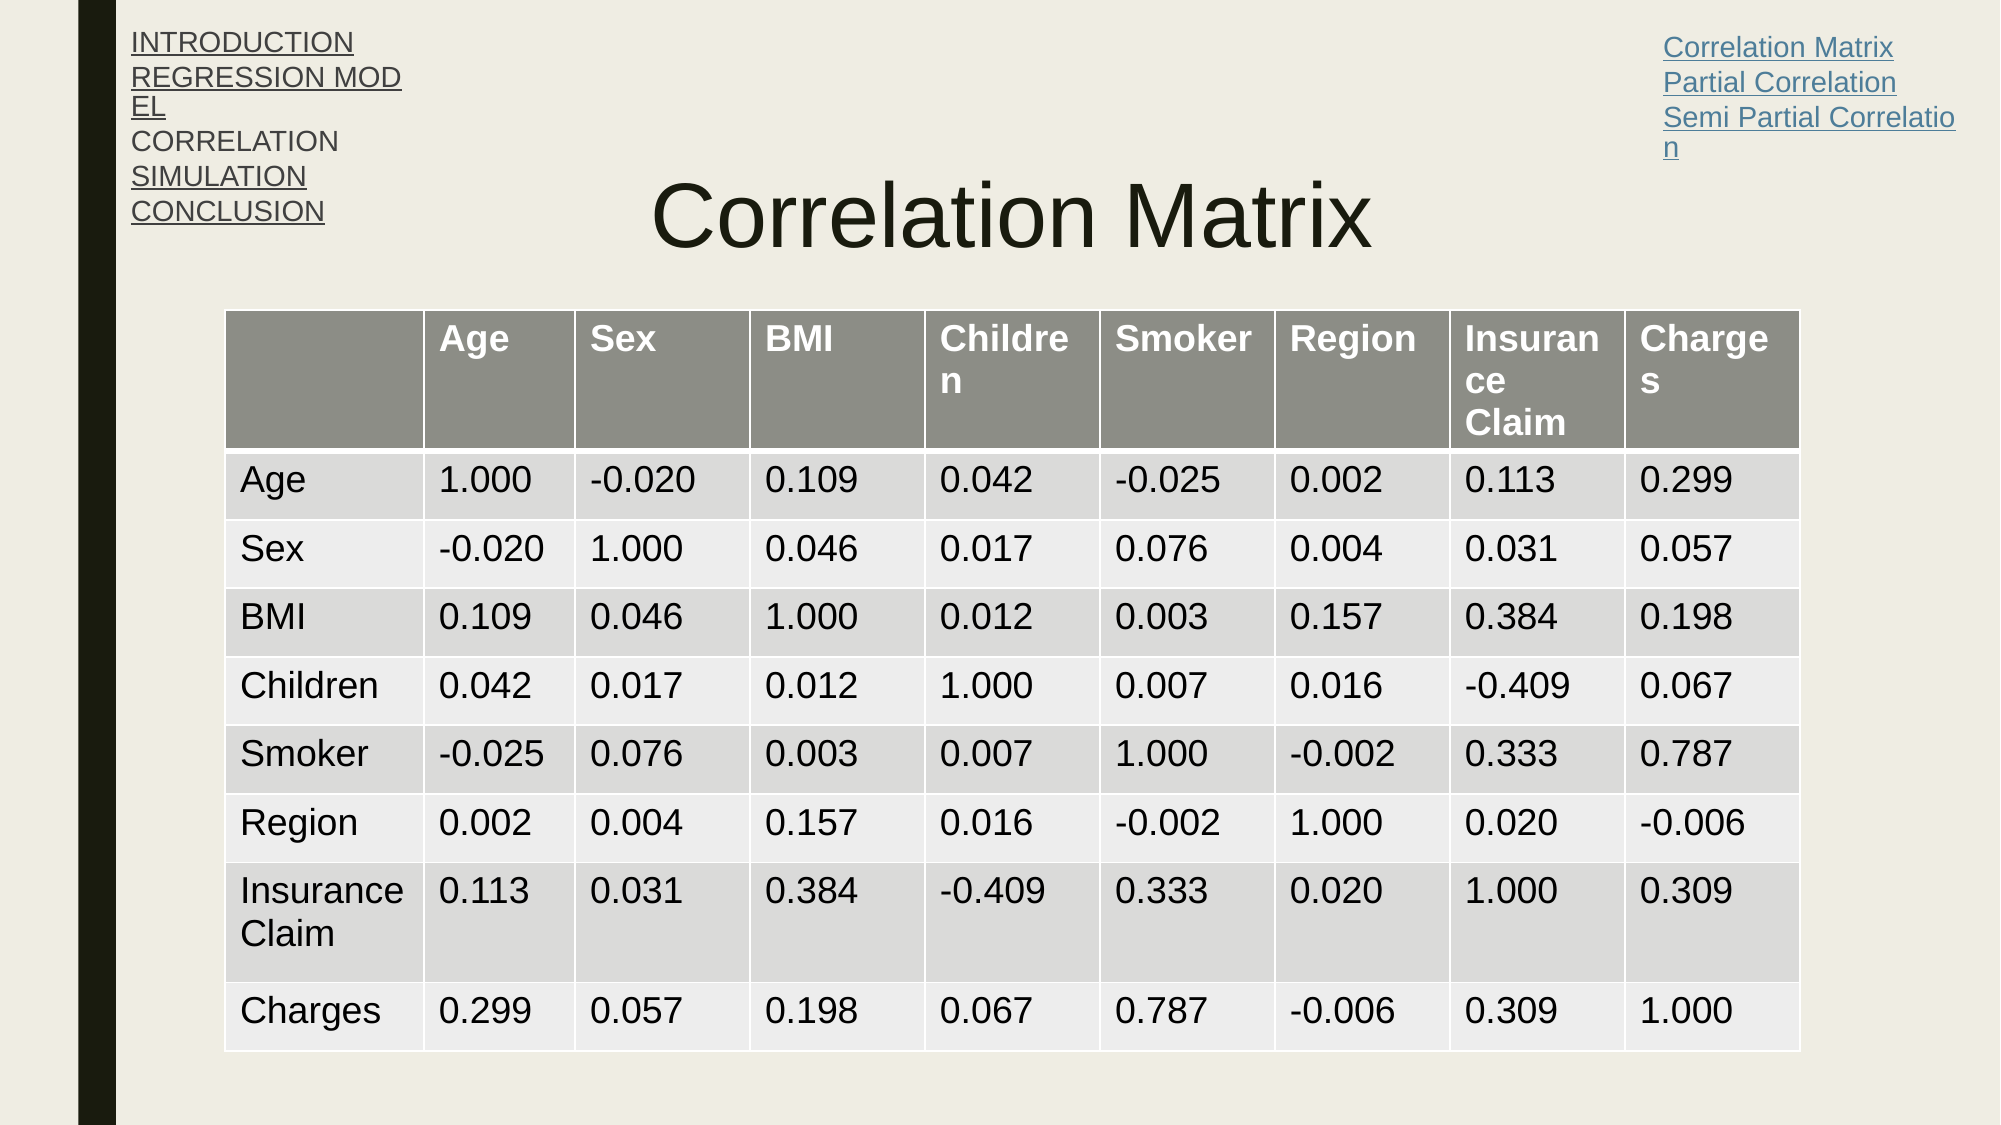

INTRODUCTION
REGRESSION MODEL
CORRELATION
SIMULATION
CONCLUSION
Correlation Matrix
Partial Correlation
Semi Partial Correlation
# Correlation Matrix
|  | Age | Sex | BMI | Children | Smoker | Region | Insurance Claim | Charges |
| --- | --- | --- | --- | --- | --- | --- | --- | --- |
| Age | 1.000 | -0.020 | 0.109 | 0.042 | -0.025 | 0.002 | 0.113 | 0.299 |
| Sex | -0.020 | 1.000 | 0.046 | 0.017 | 0.076 | 0.004 | 0.031 | 0.057 |
| BMI | 0.109 | 0.046 | 1.000 | 0.012 | 0.003 | 0.157 | 0.384 | 0.198 |
| Children | 0.042 | 0.017 | 0.012 | 1.000 | 0.007 | 0.016 | -0.409 | 0.067 |
| Smoker | -0.025 | 0.076 | 0.003 | 0.007 | 1.000 | -0.002 | 0.333 | 0.787 |
| Region | 0.002 | 0.004 | 0.157 | 0.016 | -0.002 | 1.000 | 0.020 | -0.006 |
| Insurance Claim | 0.113 | 0.031 | 0.384 | -0.409 | 0.333 | 0.020 | 1.000 | 0.309 |
| Charges | 0.299 | 0.057 | 0.198 | 0.067 | 0.787 | -0.006 | 0.309 | 1.000 |